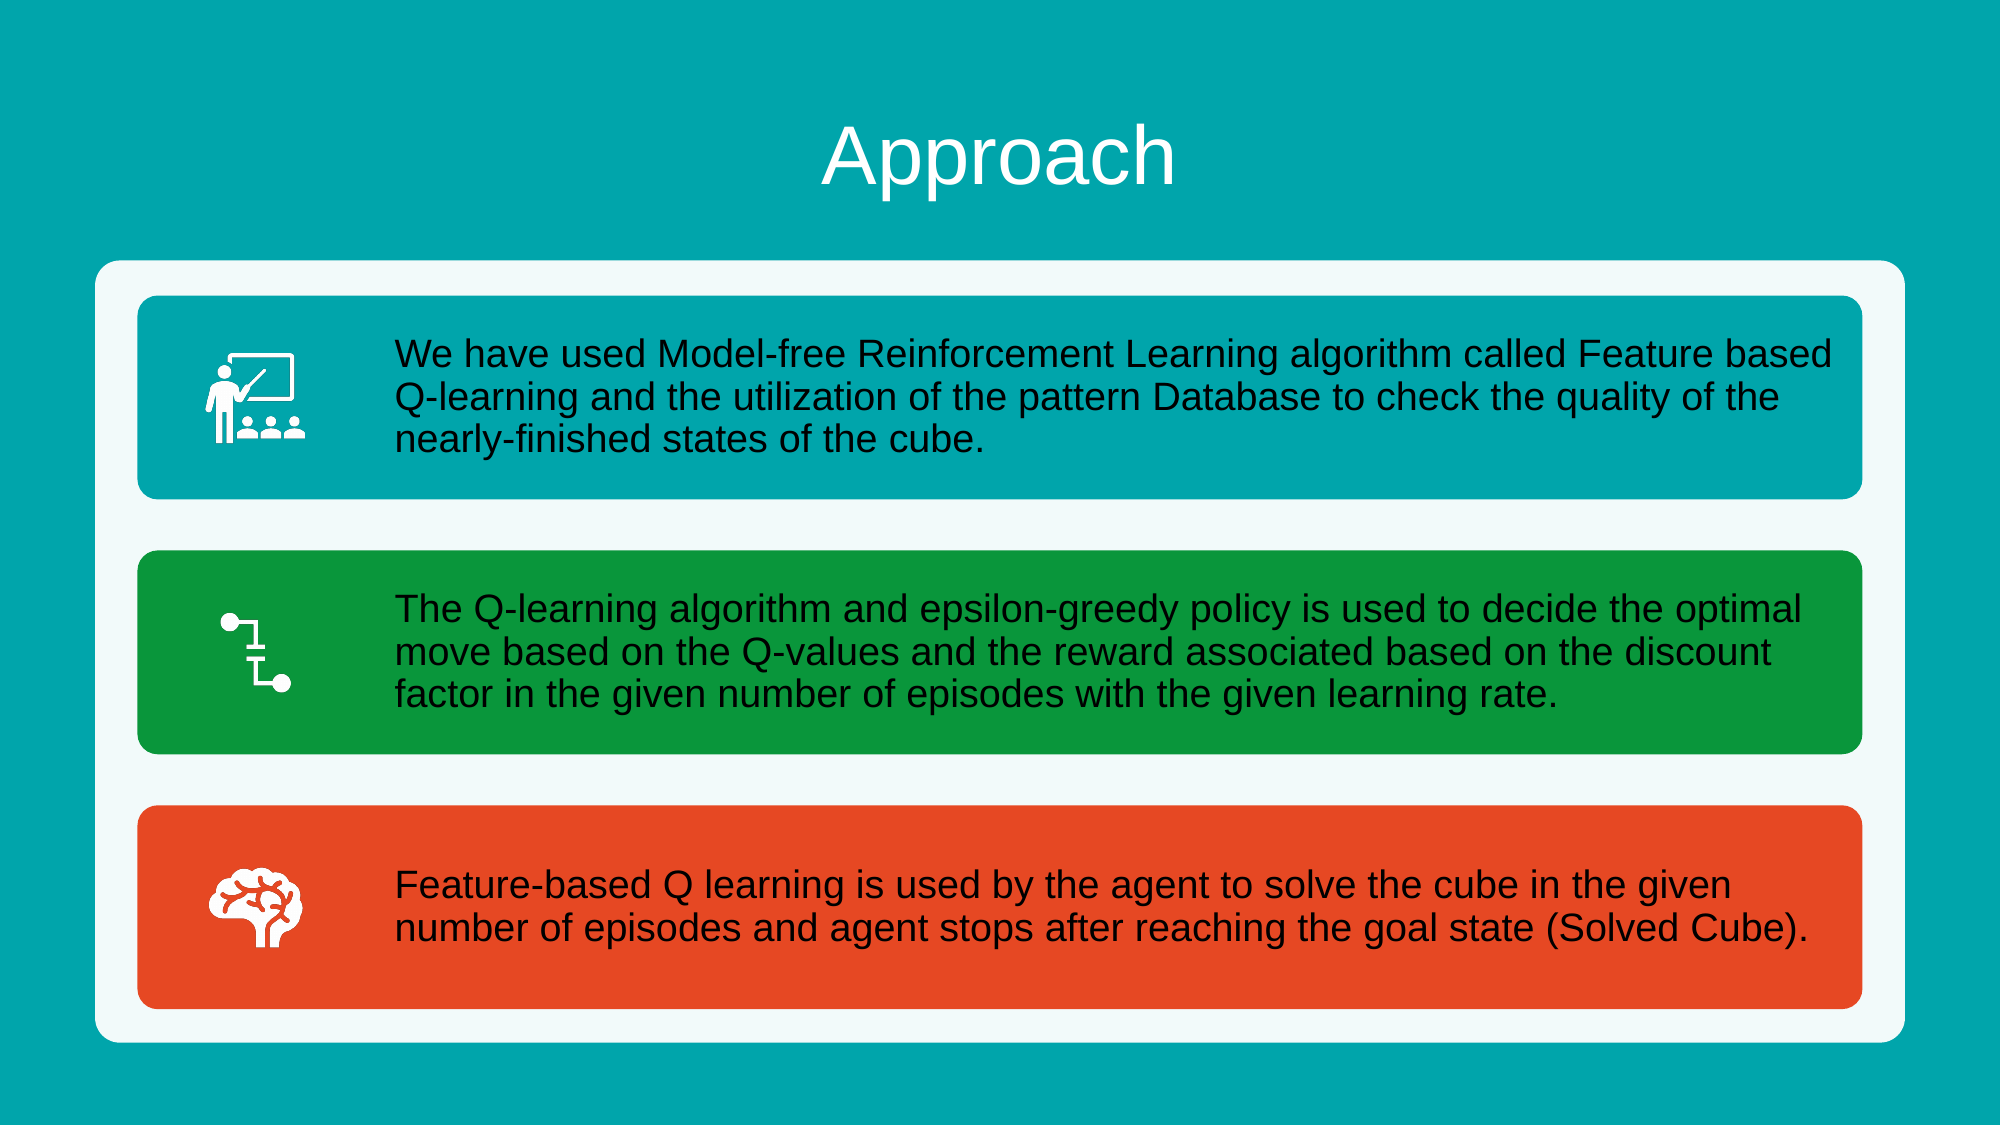

# Approach

We have used Model-free Reinforcement Learning algorithm called Feature based Q-learning and the utilization of the pattern Database to check the quality of the nearly-finished states of the cube.
The Q-learning algorithm and epsilon-greedy policy is used to decide the optimal move based on the Q-values and the reward associated based on the discount factor in the given number of episodes with the given learning rate.
Feature-based Q learning is used by the agent to solve the cube in the given number of episodes and agent stops after reaching the goal state (Solved Cube).